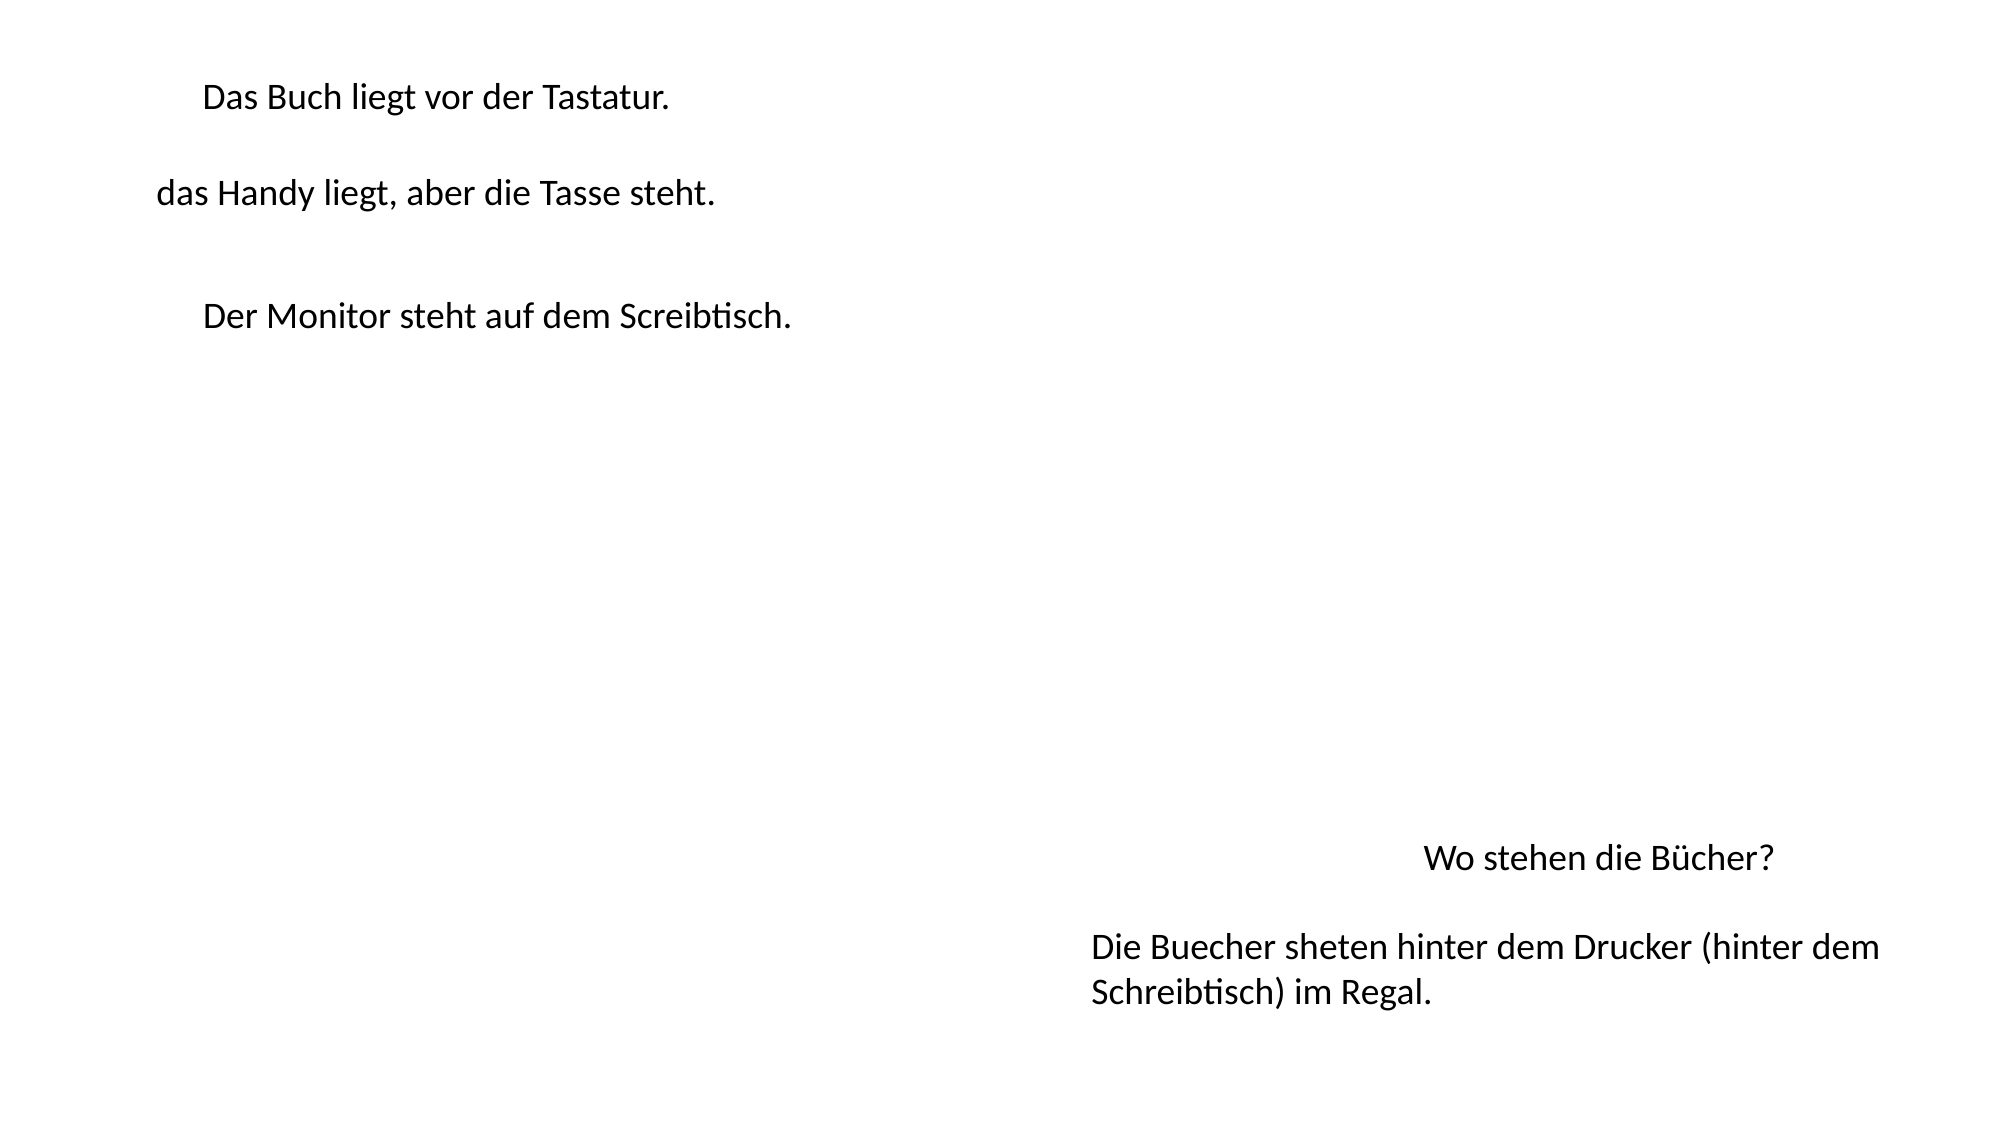

Das Buch liegt vor der Tastatur.
das Handy liegt, aber die Tasse steht.
Der Monitor steht auf dem Screibtisch.
Wo stehen die Bücher?
Die Buecher sheten hinter dem Drucker (hinter dem Schreibtisch) im Regal.